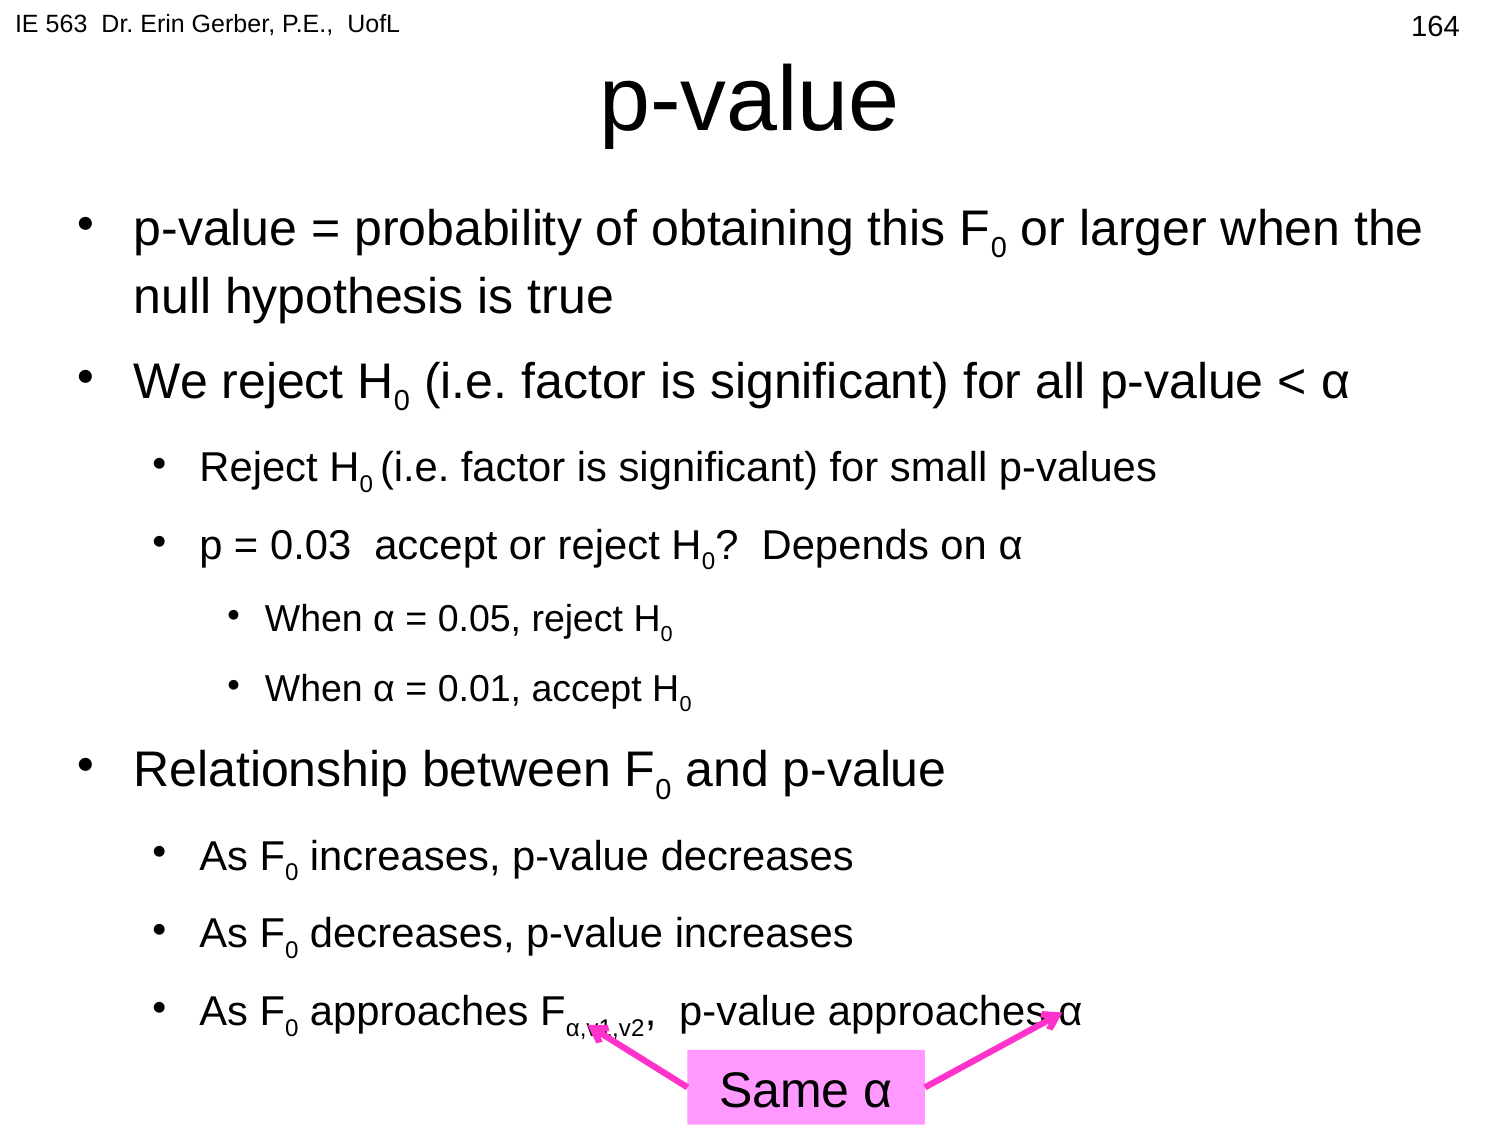

IE 563  Dr. Erin Gerber, P.E.,  UofL
# p-value
164
p-value = probability of obtaining this F0 or larger when the null hypothesis is true
We reject H0 (i.e. factor is significant) for all p-value < α
Reject H0 (i.e. factor is significant) for small p-values
p = 0.03  accept or reject H0?  Depends on α
When α = 0.05, reject H0
When α = 0.01, accept H0
Relationship between F0 and p-value
As F0 increases, p-value decreases
As F0 decreases, p-value increases
As F0 approaches Fα,v1,v2,  p-value approaches α
Same α